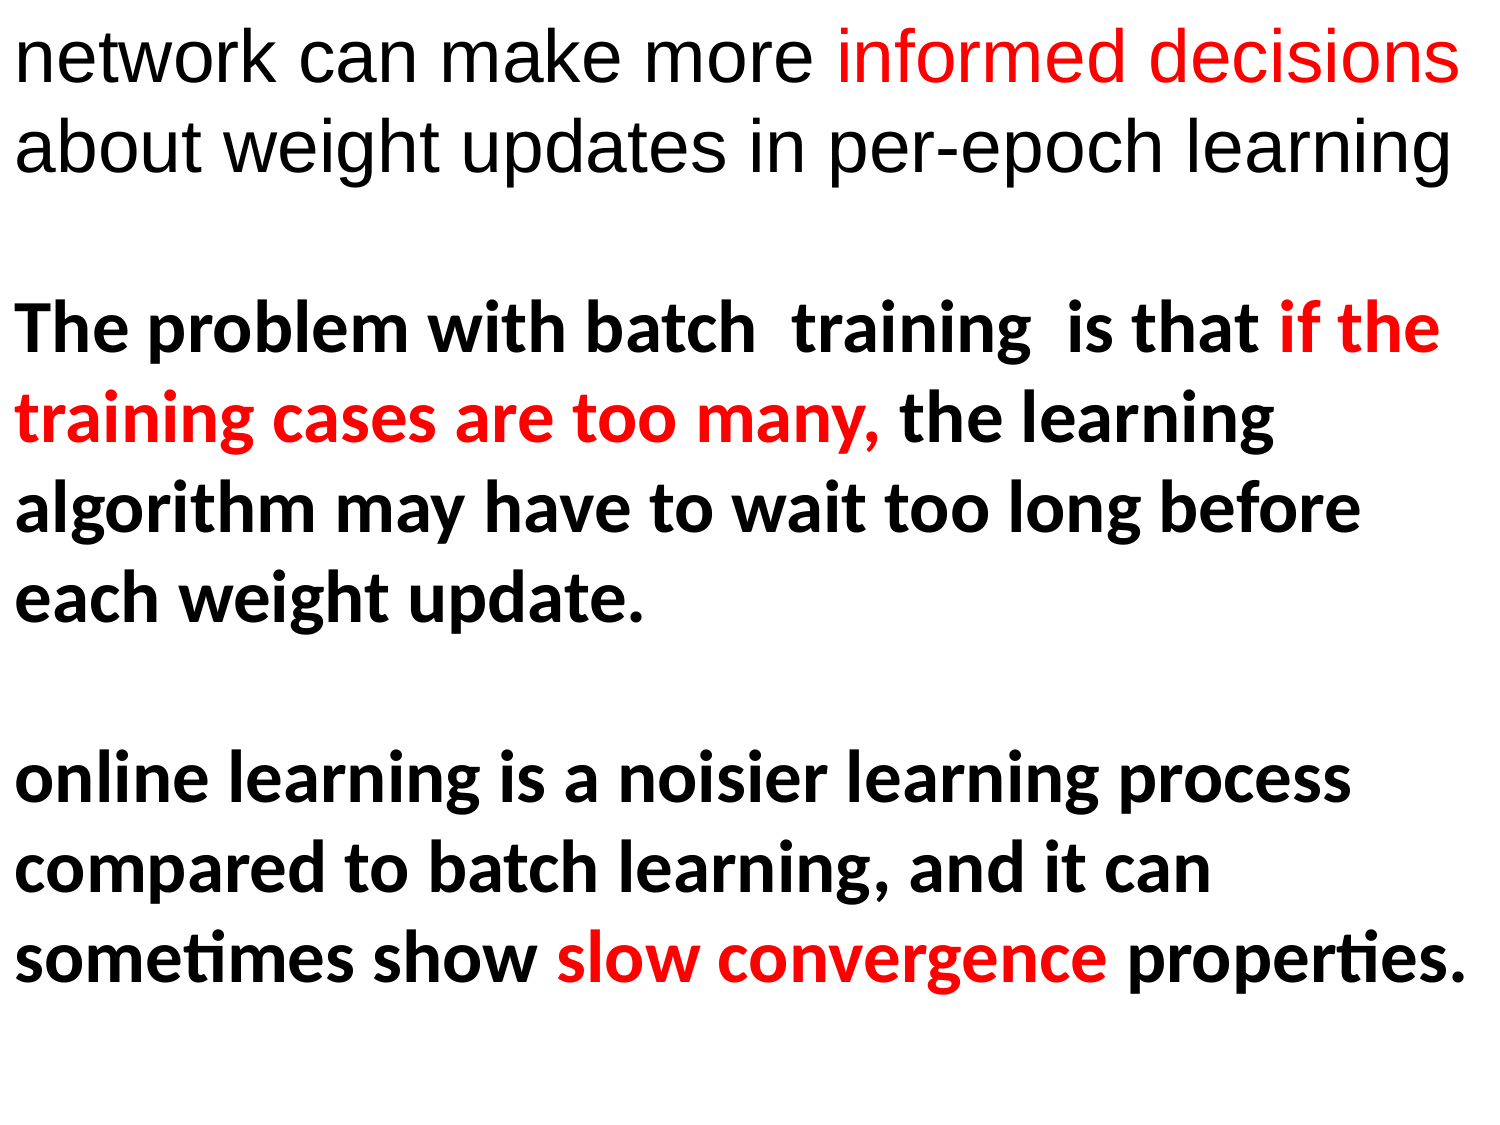

network can make more informed decisions about weight updates in per-epoch learning

The problem with batch  training  is that if the training cases are too many, the learning algorithm may have to wait too long before each weight update.

online learning is a noisier learning process compared to batch learning, and it can sometimes show slow convergence properties.